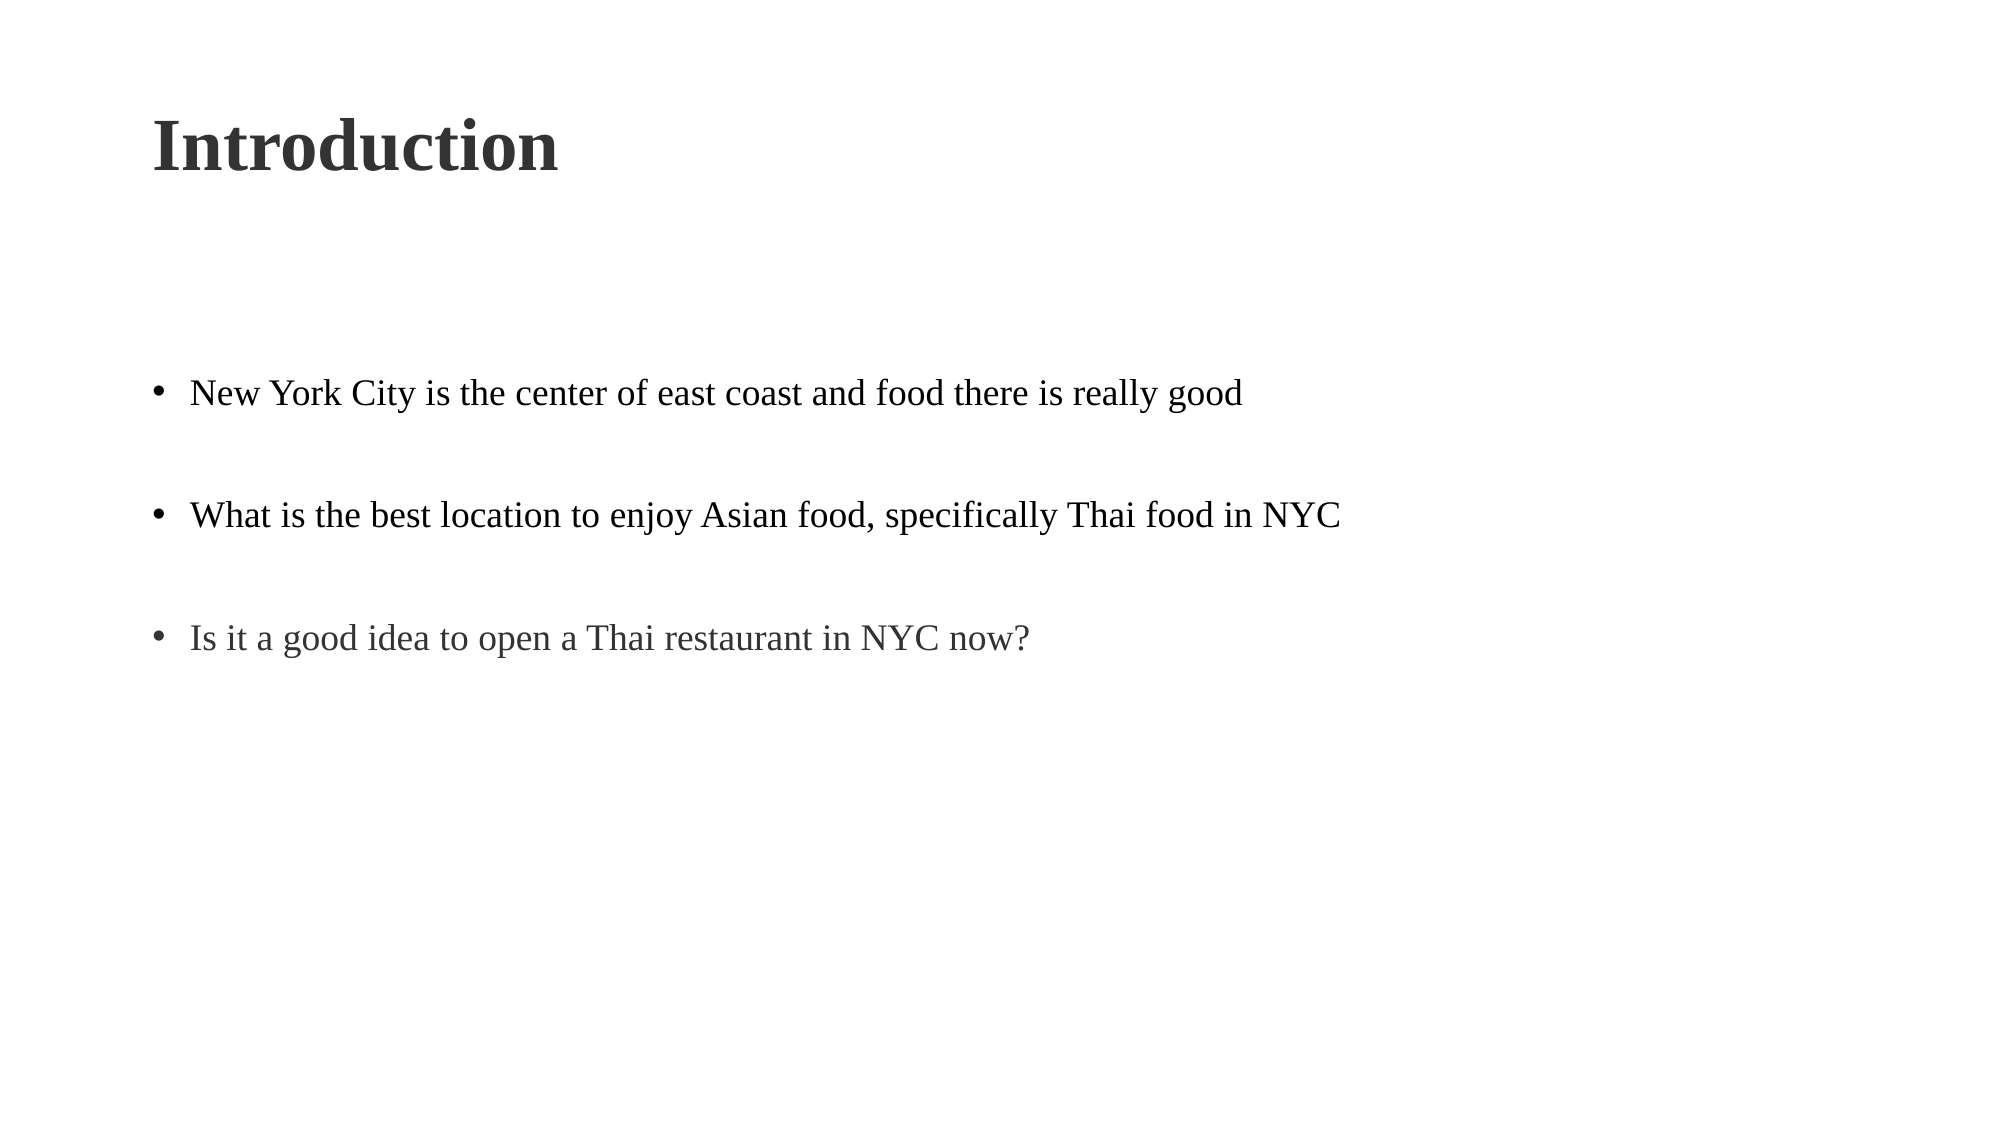

# Introduction

New York City is the center of east coast and food there is really good

What is the best location to enjoy Asian food, specifically Thai food in NYC

Is it a good idea to open a Thai restaurant in NYC now?